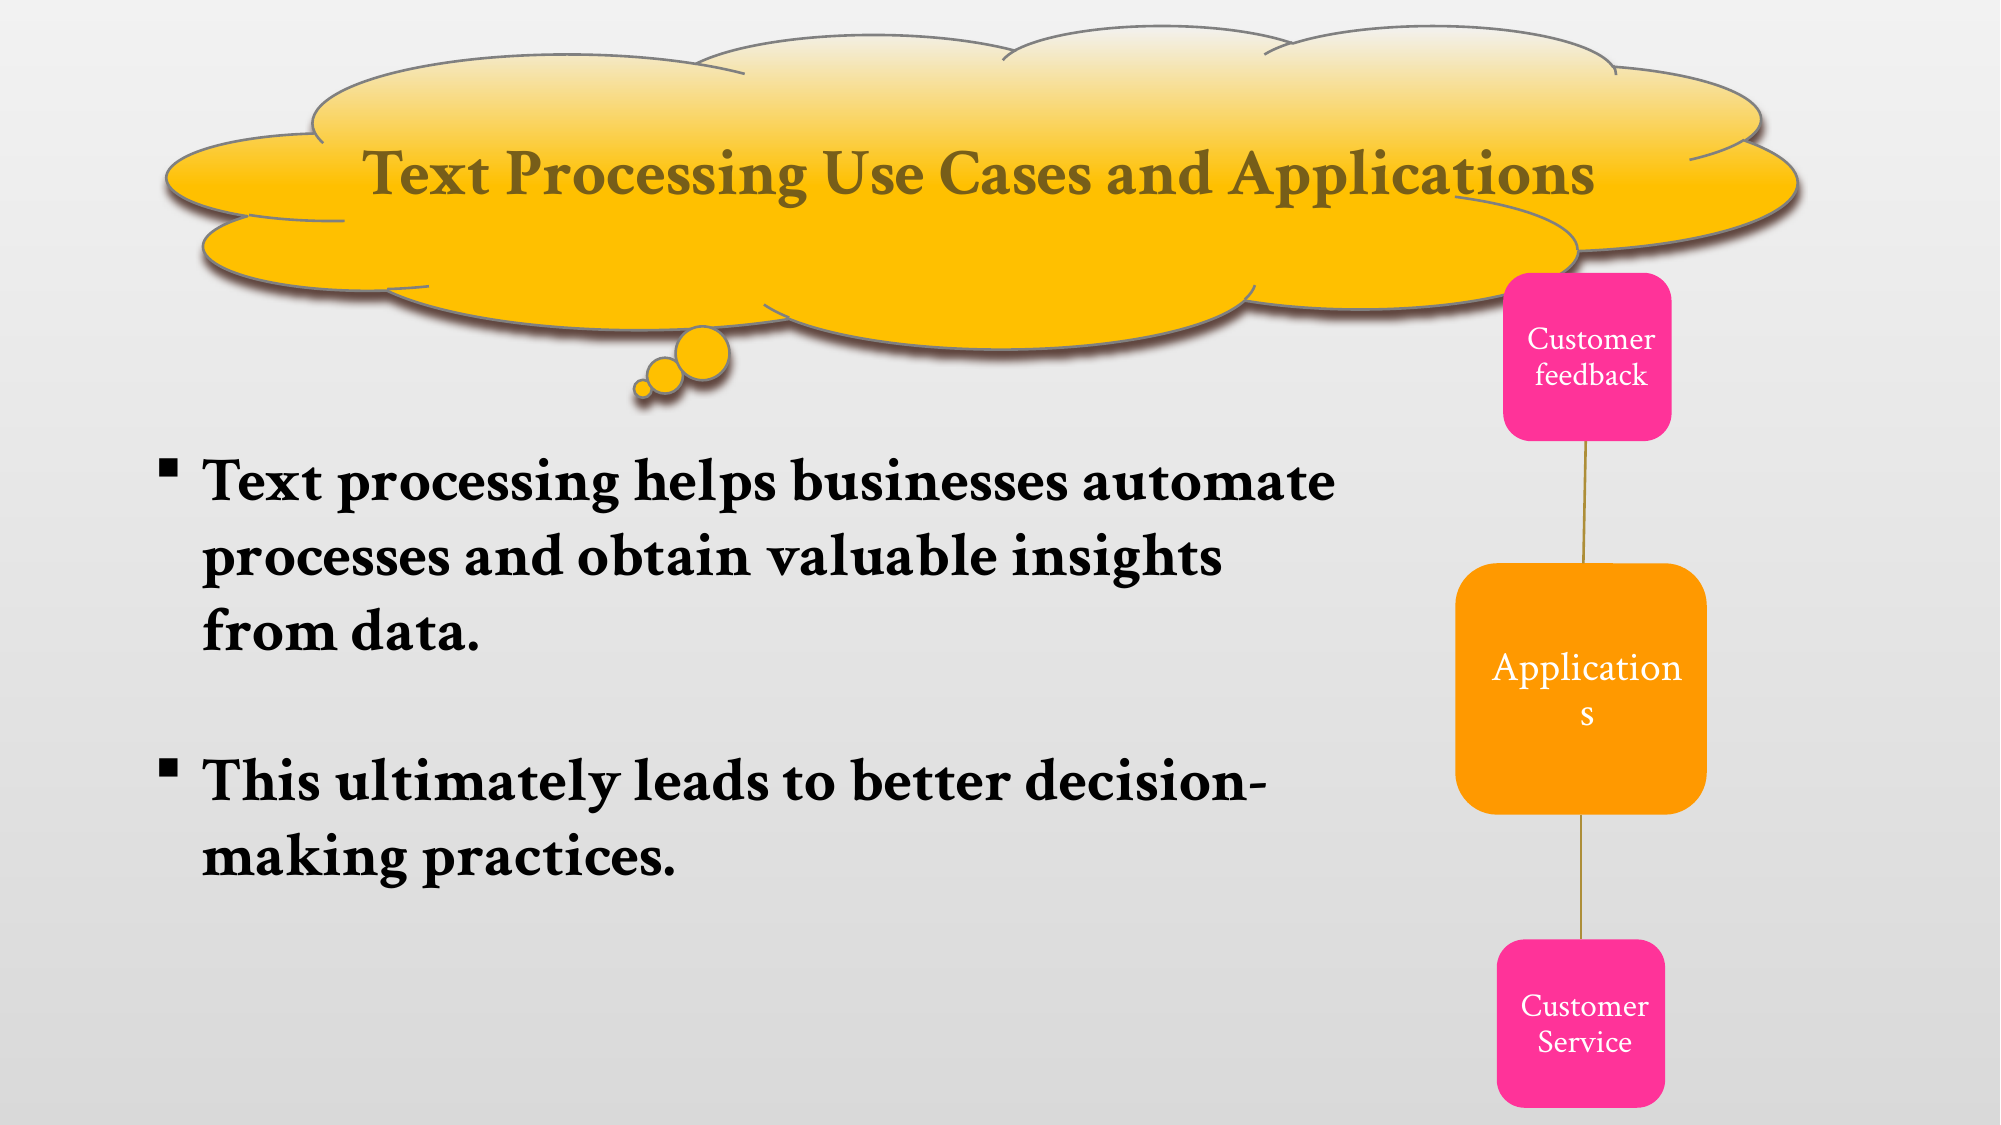

Text Processing Use Cases and Applications
Applications
Customer feedback
Customer Service
Text processing helps businesses automate processes and obtain valuable insights from data.

This ultimately leads to better decision-making practices.